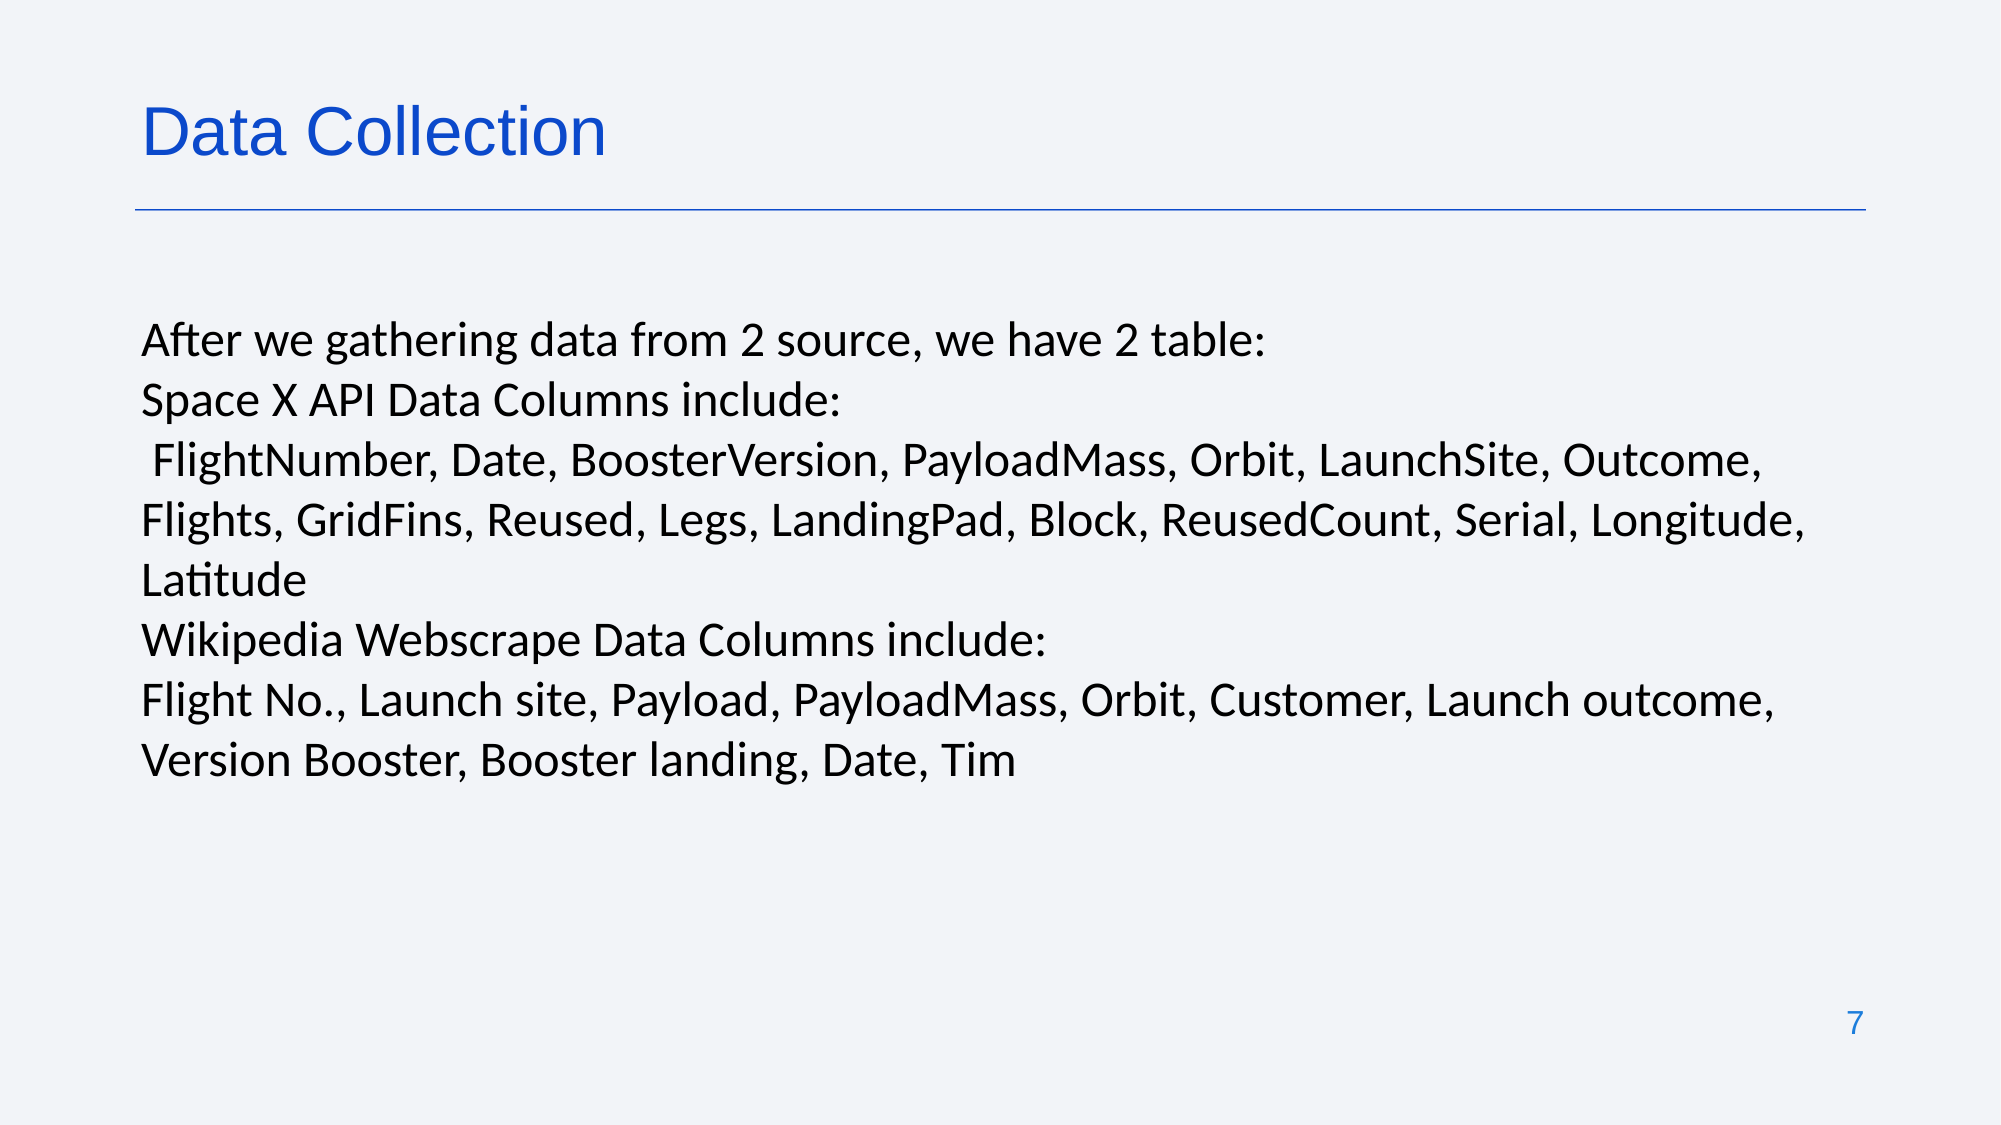

Data Collection
After we gathering data from 2 source, we have 2 table:
Space X API Data Columns include:
 FlightNumber, Date, BoosterVersion, PayloadMass, Orbit, LaunchSite, Outcome, Flights, GridFins, Reused, Legs, LandingPad, Block, ReusedCount, Serial, Longitude, Latitude
Wikipedia Webscrape Data Columns include:
Flight No., Launch site, Payload, PayloadMass, Orbit, Customer, Launch outcome, Version Booster, Booster landing, Date, Tim
7